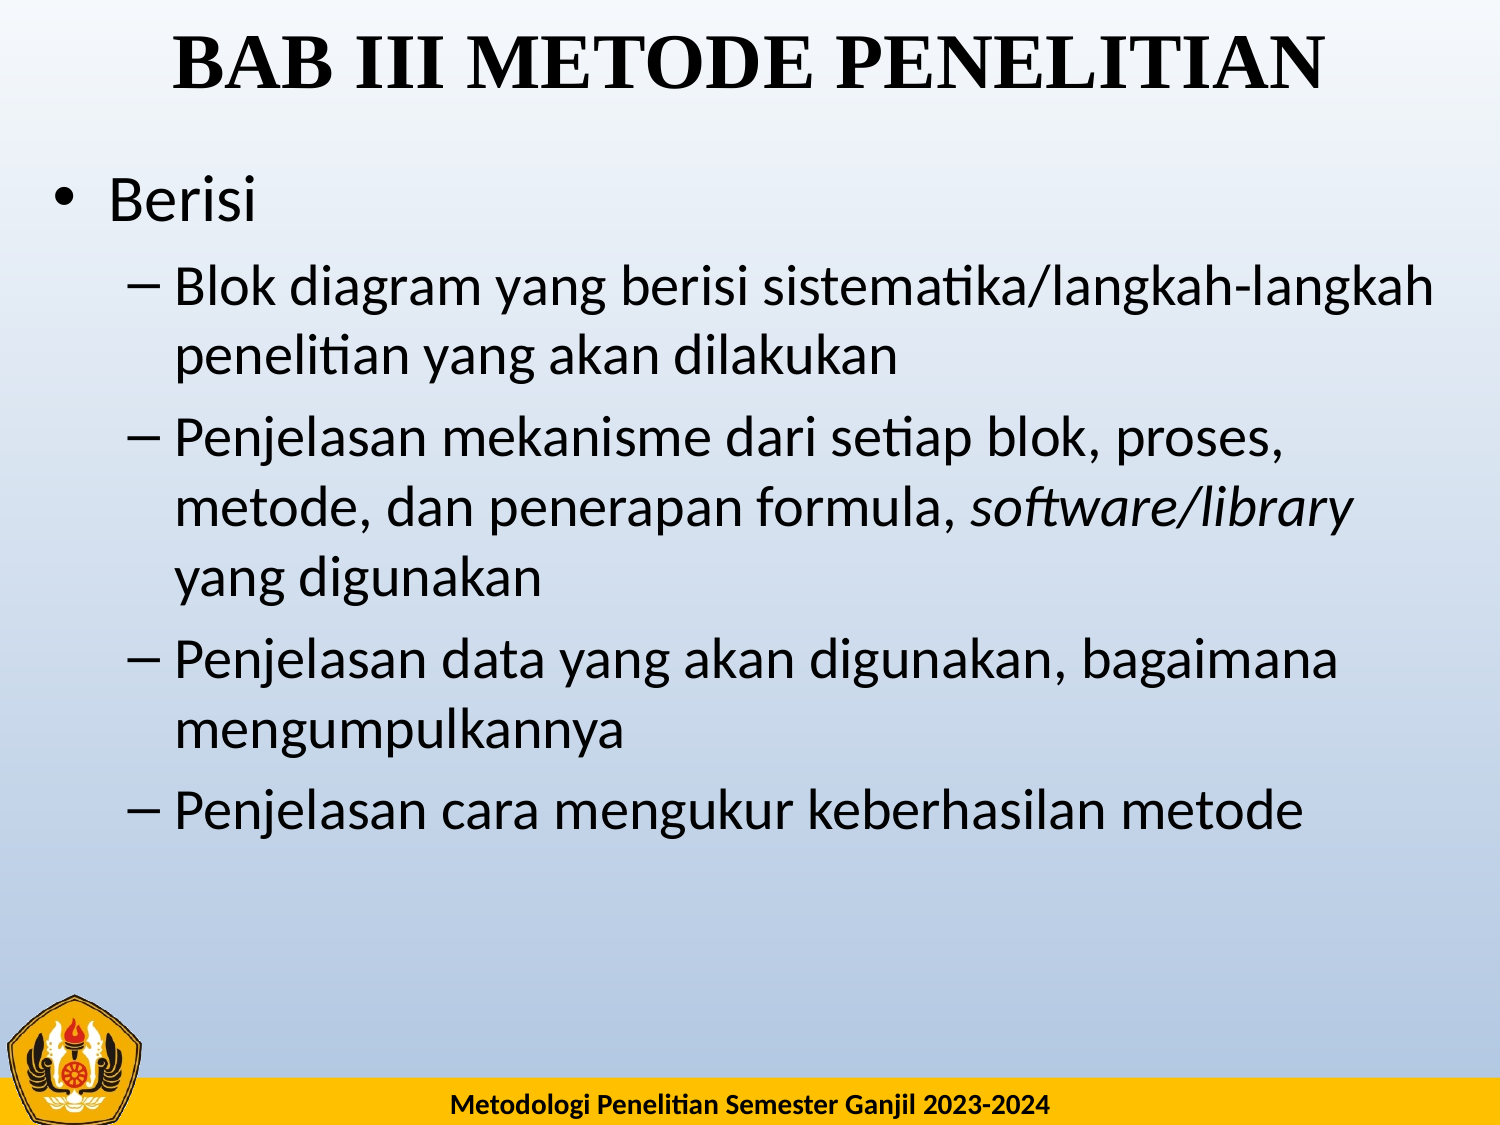

# BAB III METODE PENELITIAN
Berisi
Blok diagram yang berisi sistematika/langkah-langkah penelitian yang akan dilakukan
Penjelasan mekanisme dari setiap blok, proses, metode, dan penerapan formula, software/library yang digunakan
Penjelasan data yang akan digunakan, bagaimana mengumpulkannya
Penjelasan cara mengukur keberhasilan metode